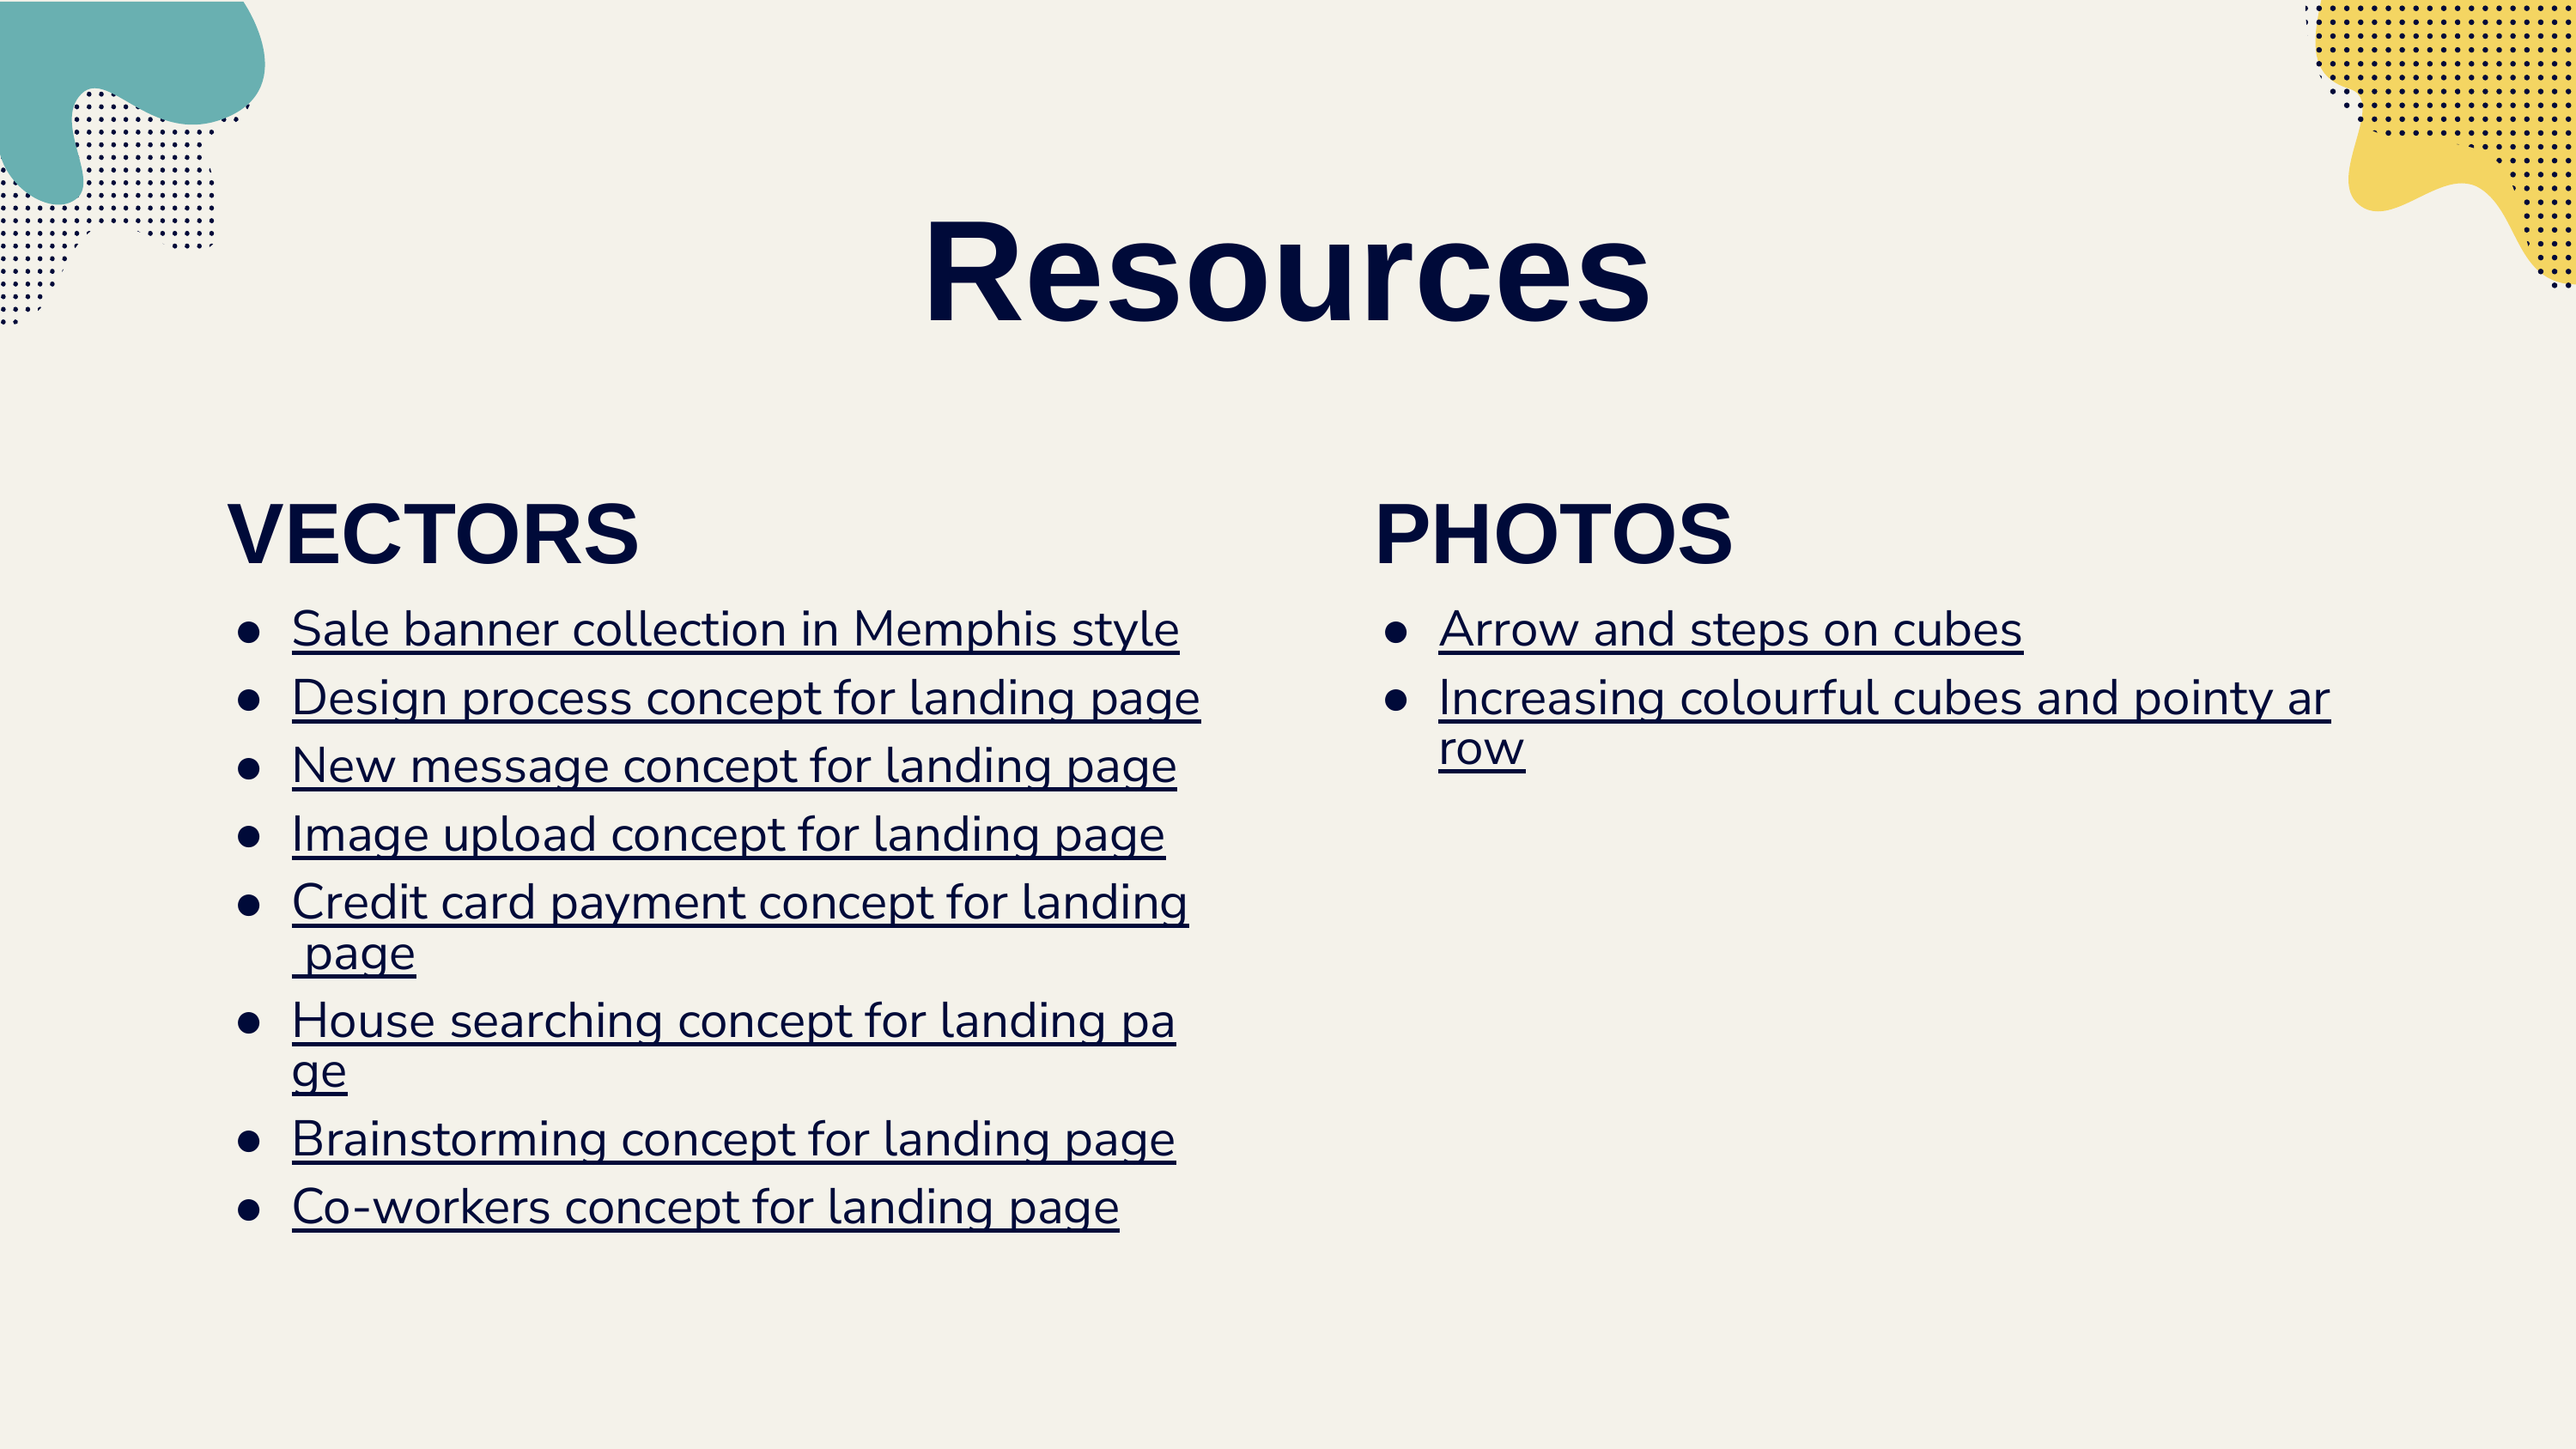

# Resources
VECTORS
PHOTOS
Sale banner collection in Memphis style
Design process concept for landing page
New message concept for landing page
Image upload concept for landing page
Credit card payment concept for landing page
House searching concept for landing page
Brainstorming concept for landing page
Co-workers concept for landing page
Arrow and steps on cubes
Increasing colourful cubes and pointy arrow